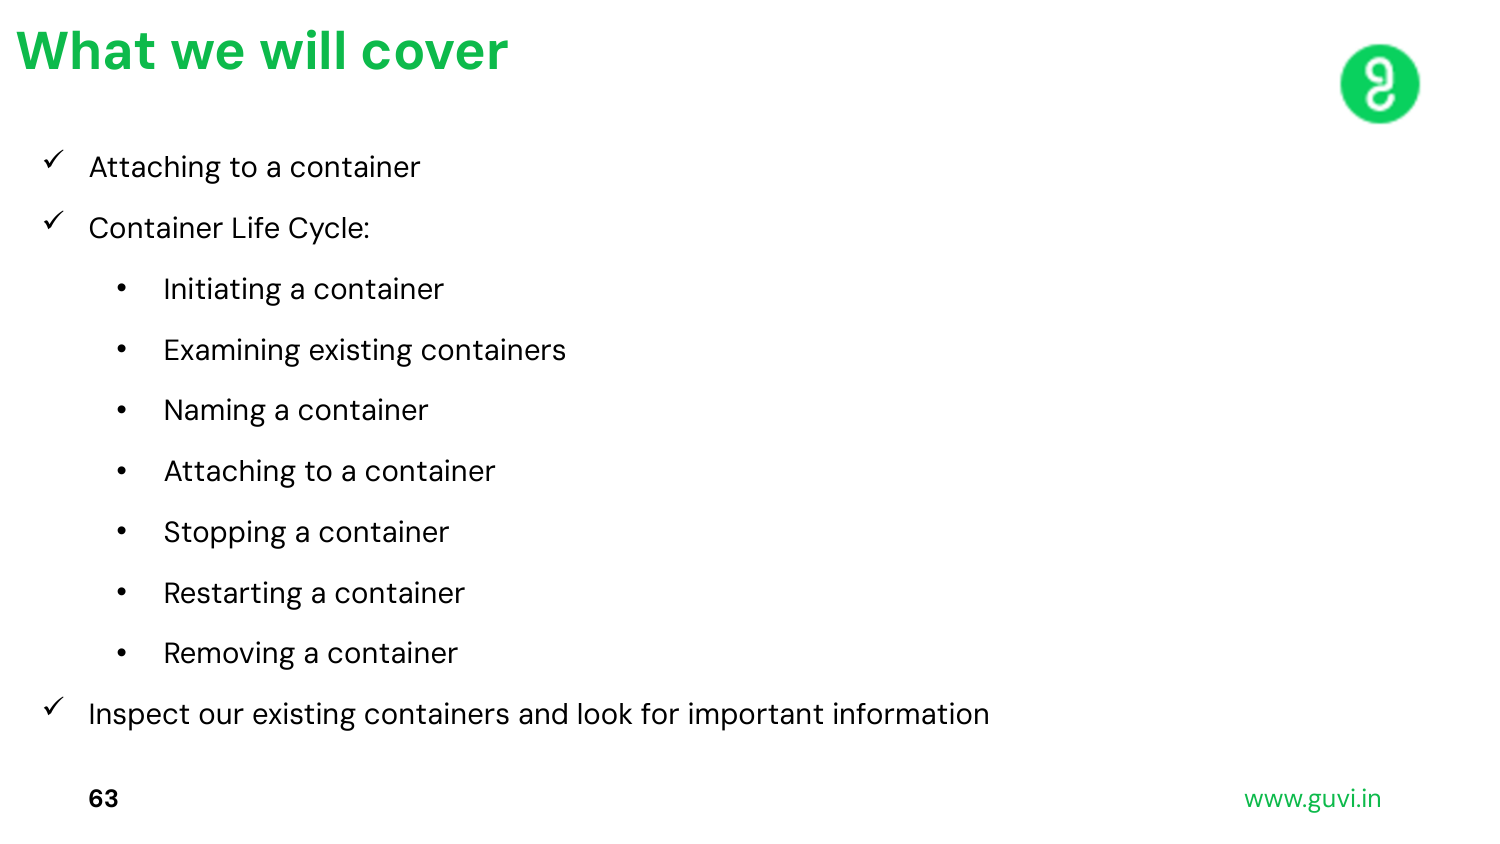

What we will cover
Attaching to a container
Container Life Cycle:
Initiating a container
Examining existing containers
Naming a container
Attaching to a container
Stopping a container
Restarting a container
Removing a container
Inspect our existing containers and look for important information
63
www.guvi.in